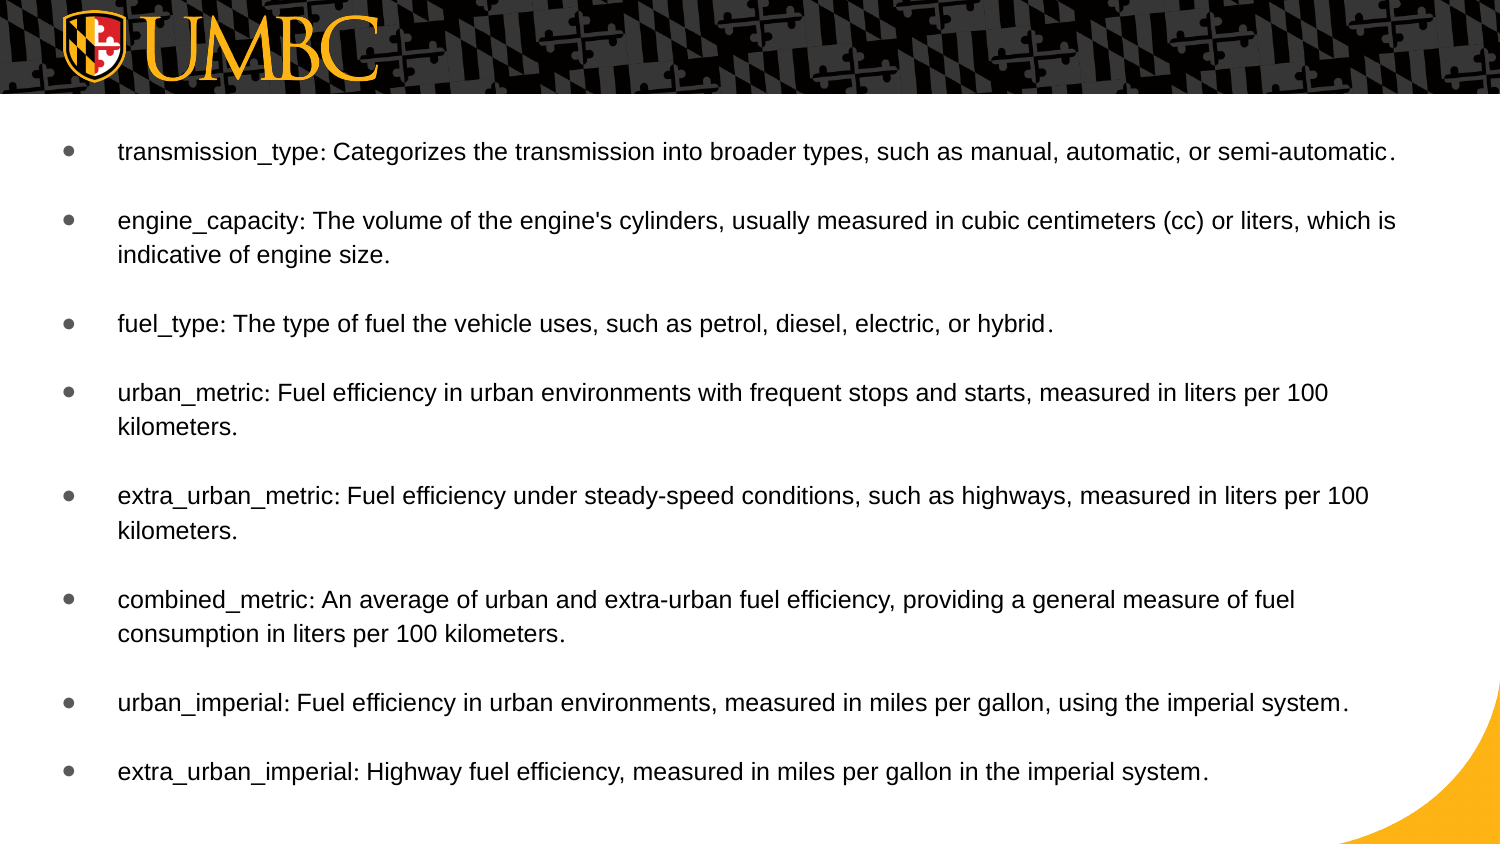

transmission_type: Categorizes the transmission into broader types, such as manual, automatic, or semi-automatic.

engine_capacity: The volume of the engine's cylinders, usually measured in cubic centimeters (cc) or liters, which is indicative of engine size.

fuel_type: The type of fuel the vehicle uses, such as petrol, diesel, electric, or hybrid.

urban_metric: Fuel efficiency in urban environments with frequent stops and starts, measured in liters per 100 kilometers.

extra_urban_metric: Fuel efficiency under steady-speed conditions, such as highways, measured in liters per 100 kilometers.

combined_metric: An average of urban and extra-urban fuel efficiency, providing a general measure of fuel consumption in liters per 100 kilometers.

urban_imperial: Fuel efficiency in urban environments, measured in miles per gallon, using the imperial system.

extra_urban_imperial: Highway fuel efficiency, measured in miles per gallon in the imperial system.